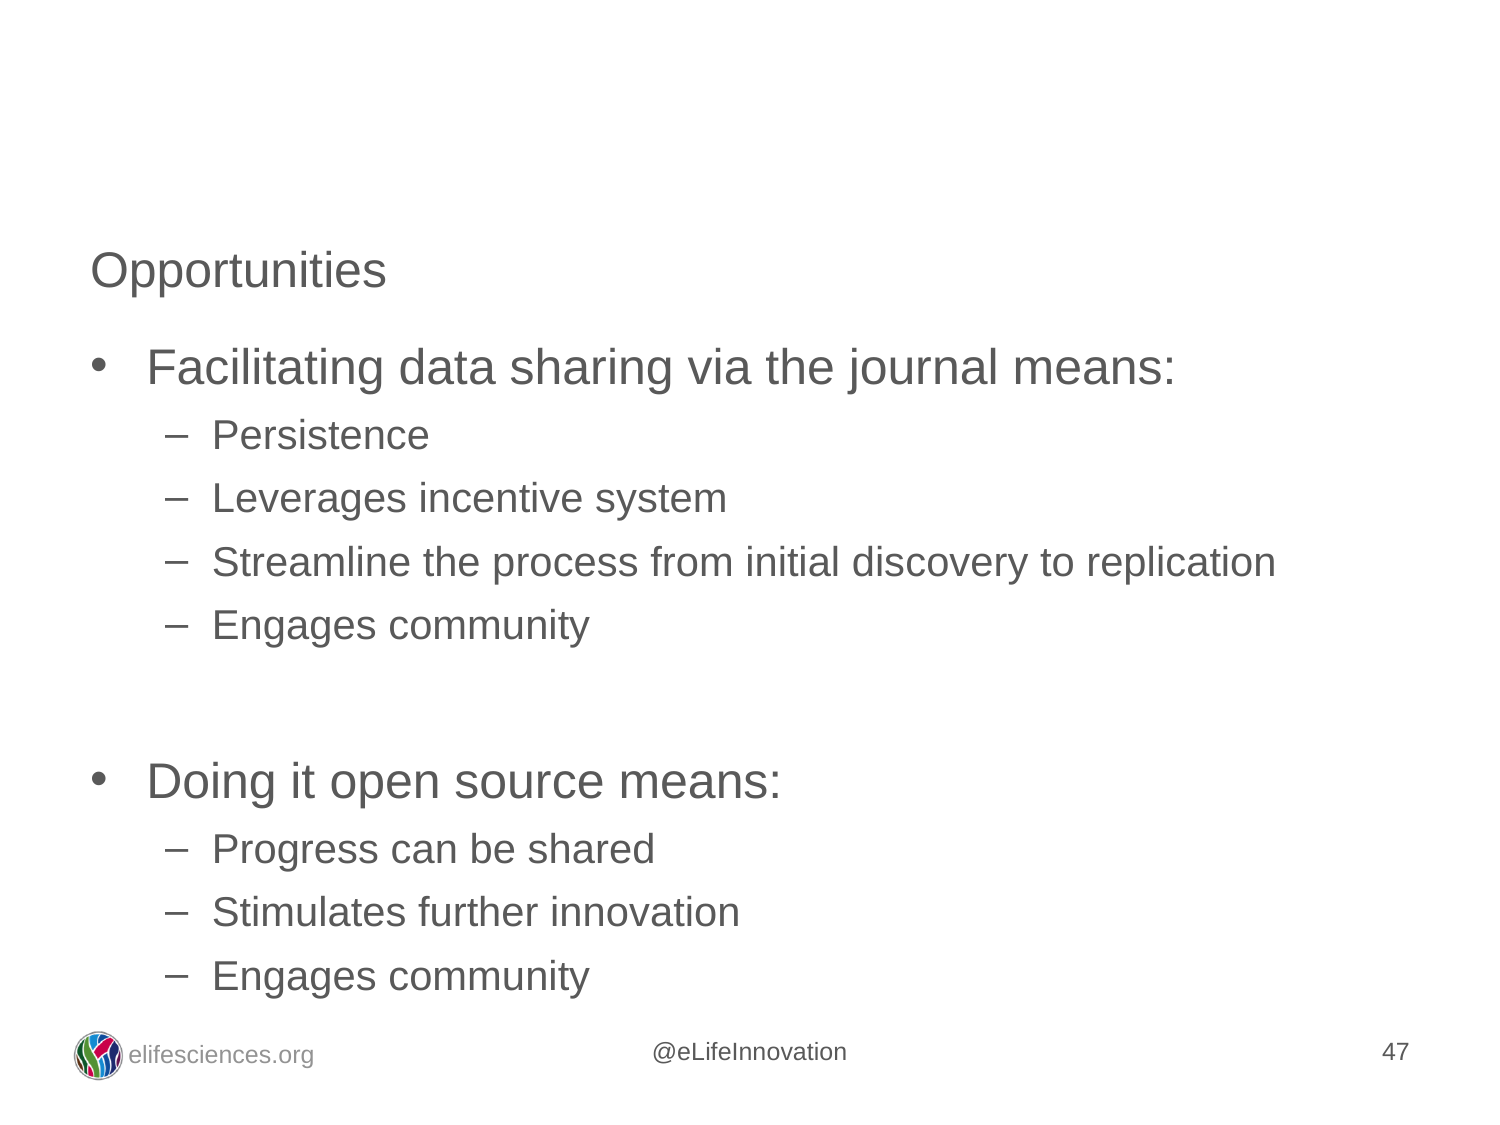

# Opportunities
Facilitating data sharing via the journal means:
Persistence
Leverages incentive system
Streamline the process from initial discovery to replication
Engages community

Doing it open source means:
Progress can be shared
Stimulates further innovation
Engages community
47
elifesciences.org